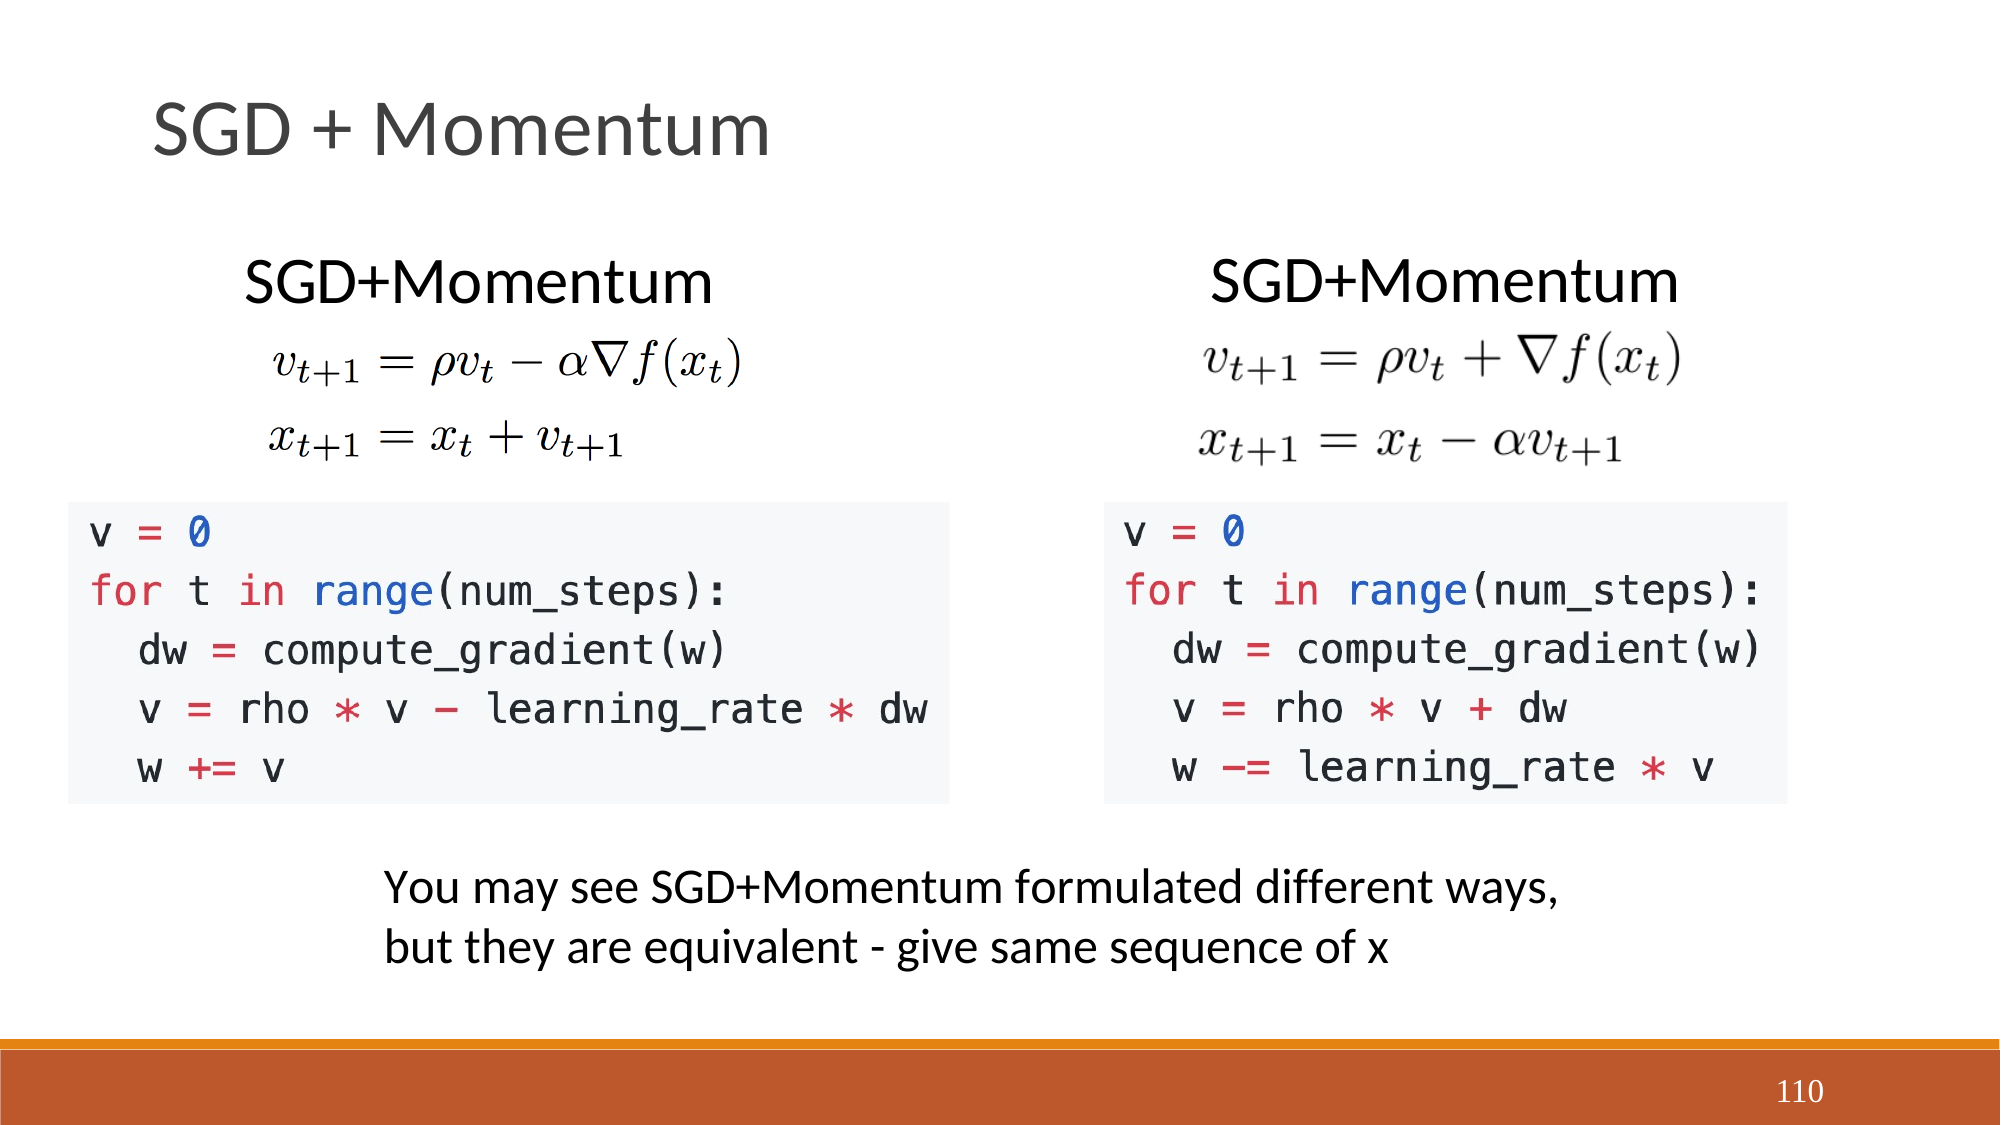

SGD + Momentum
SGD+Momentum
SGD+Momentum

You may see SGD+Momentum formulated different ways, but they are equivalent - give same sequence of x
110